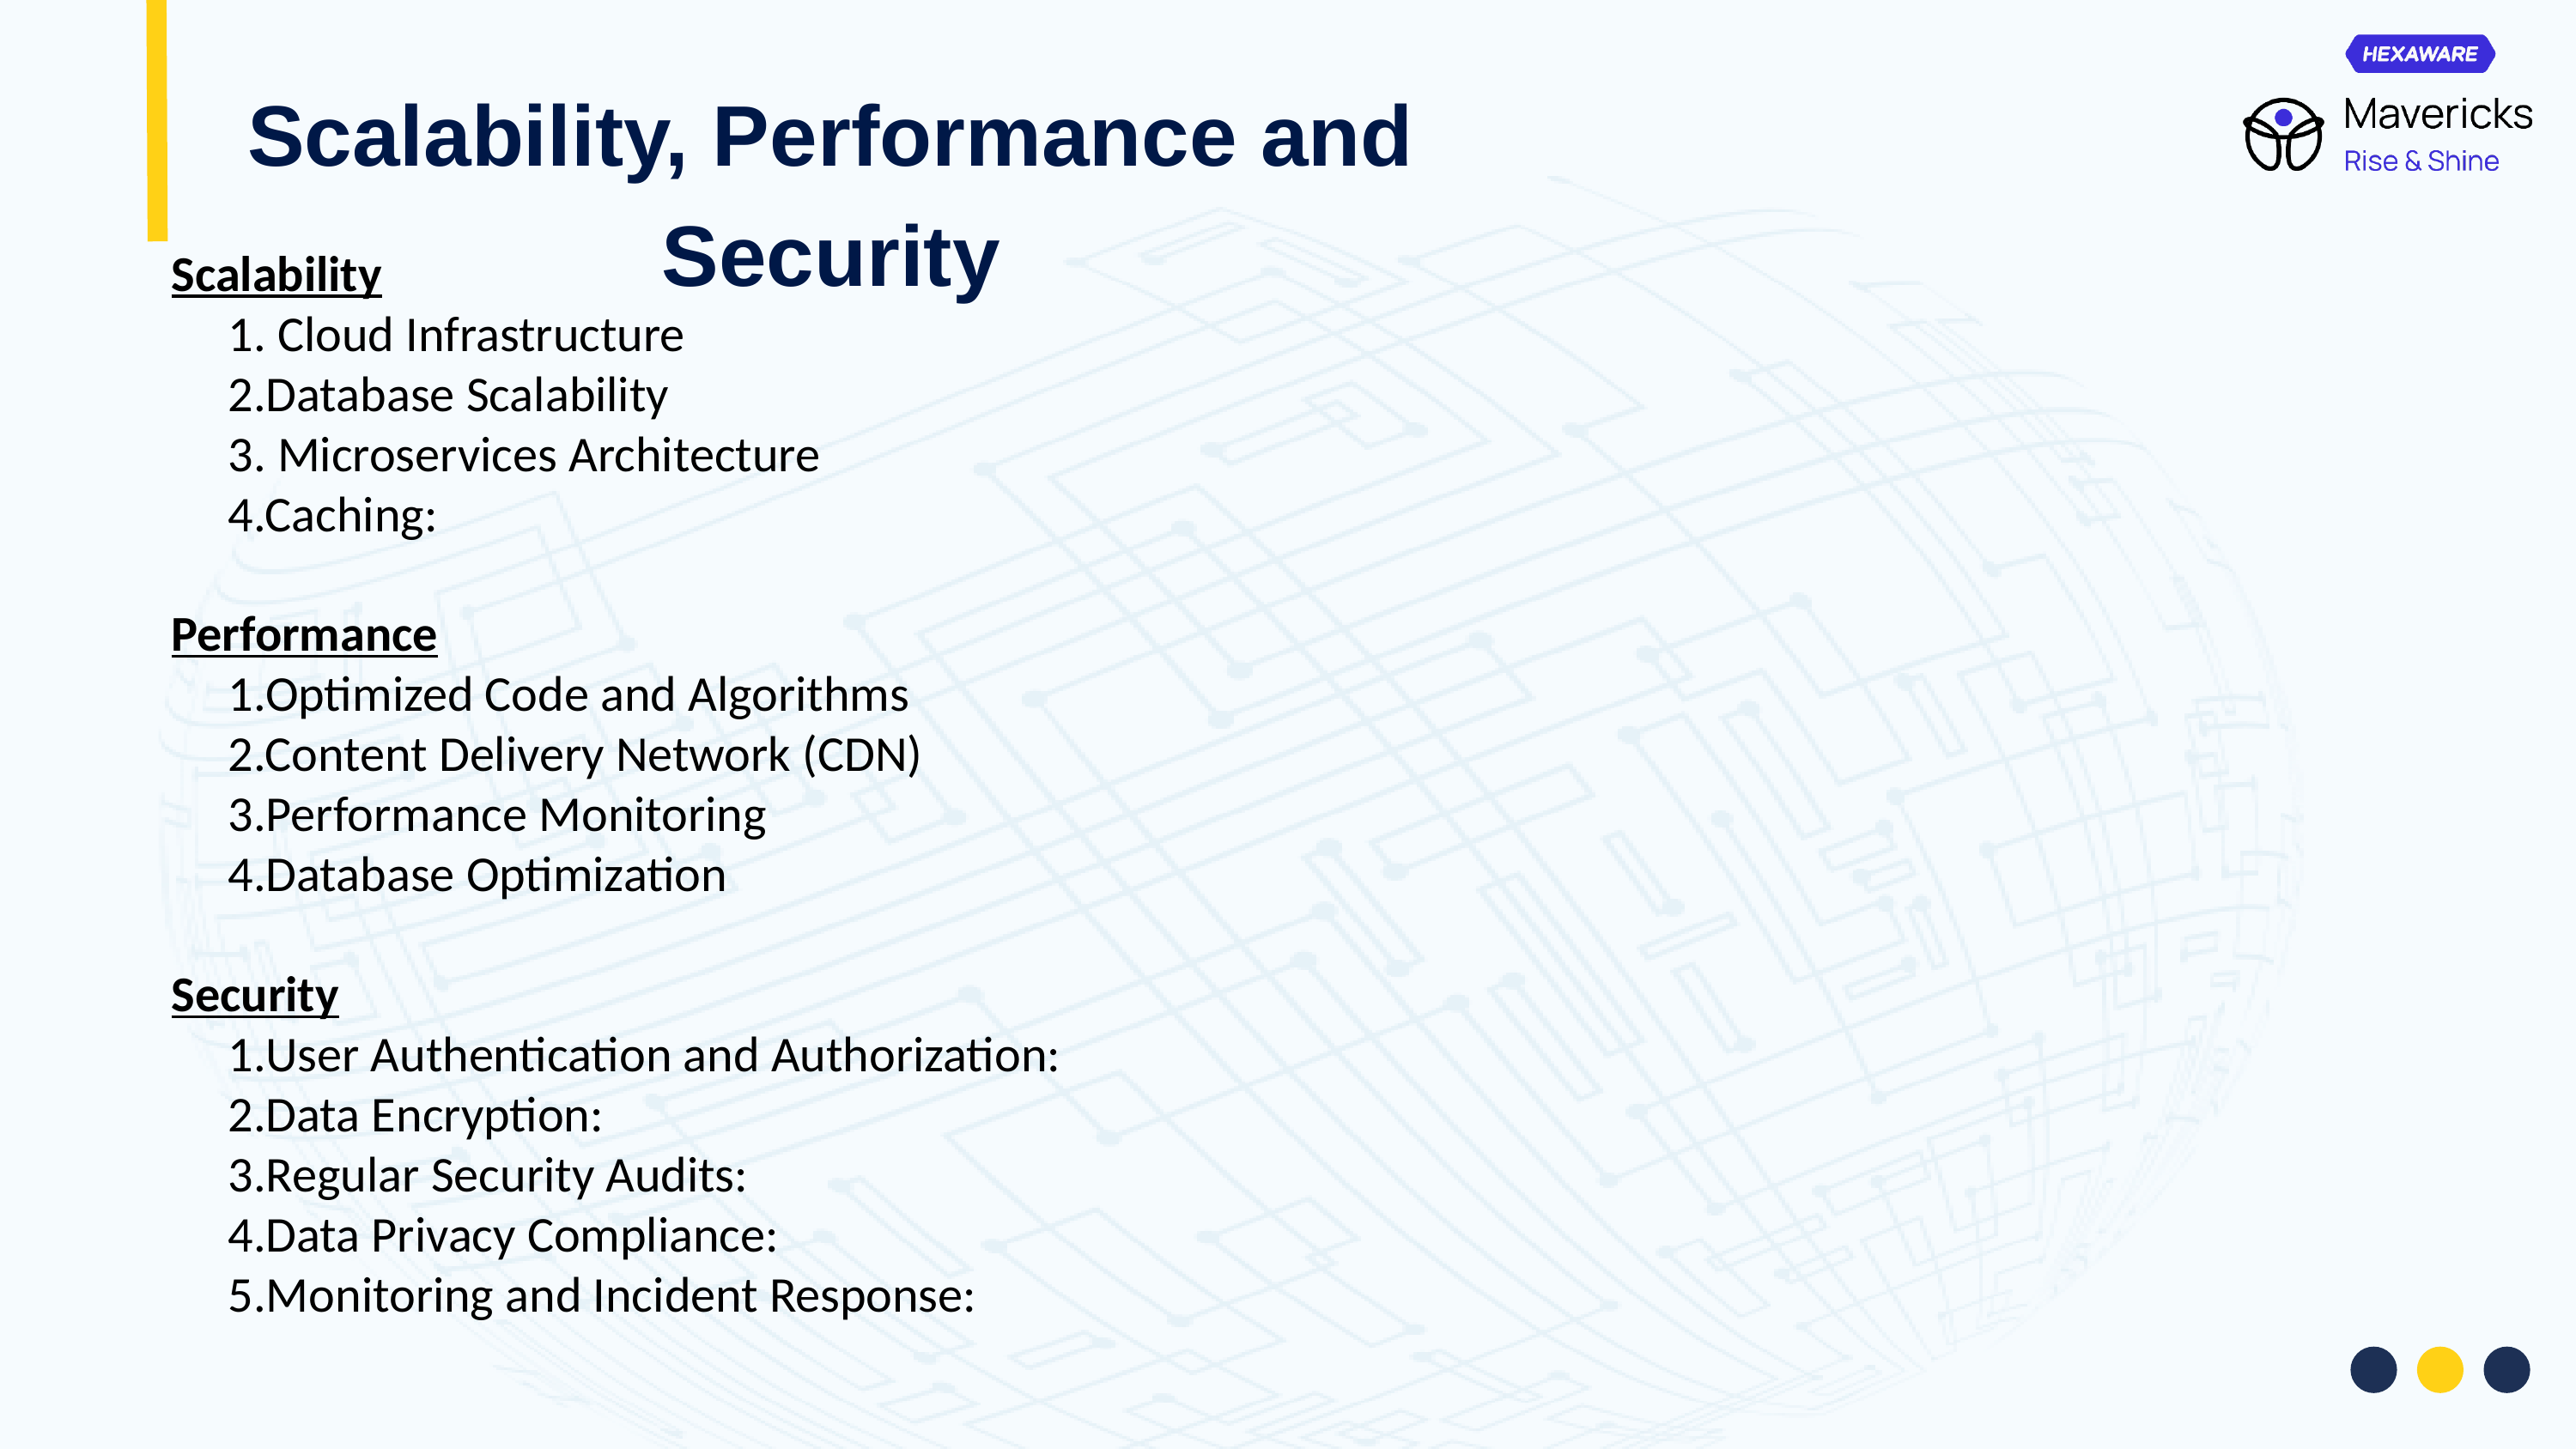

Scalability, Performance and Security

Scalability
     1. Cloud Infrastructure
     2.Database Scalability
     3. Microservices Architecture
     4.Caching:
Performance
     1.Optimized Code and Algorithms
     2.Content Delivery Network (CDN)
     3.Performance Monitoring
     4.Database Optimization
Security
     1.User Authentication and Authorization:
     2.Data Encryption:
     3.Regular Security Audits:
     4.Data Privacy Compliance:
     5.Monitoring and Incident Response: